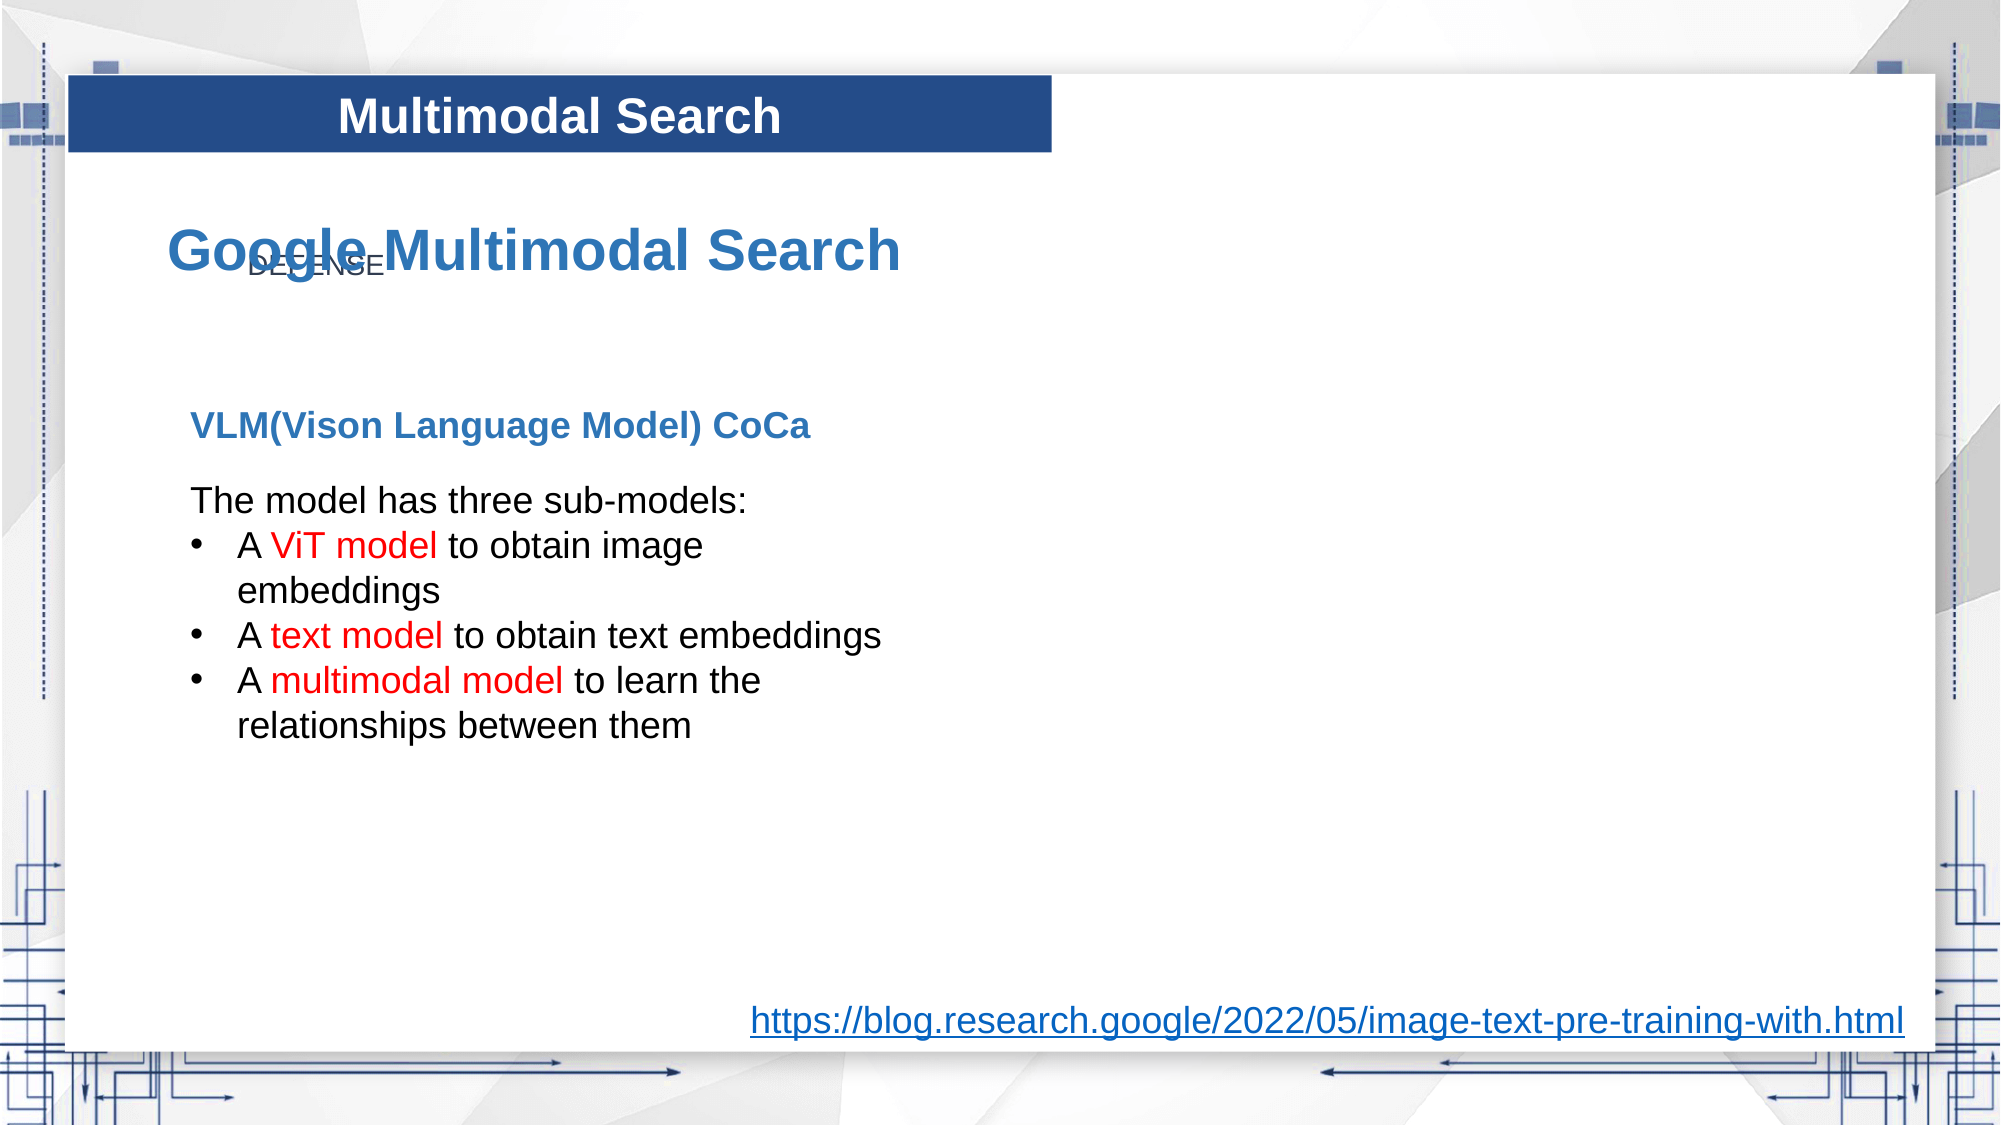

Multimodal Search

Google Multimodal Search

VLM(Vison Language Model) CoCa

The model has three sub-models:
A ViT model to obtain image embeddings
A text model to obtain text embeddings
A multimodal model to learn the relationships between them
https://blog.research.google/2022/05/image-text-pre-training-with.html